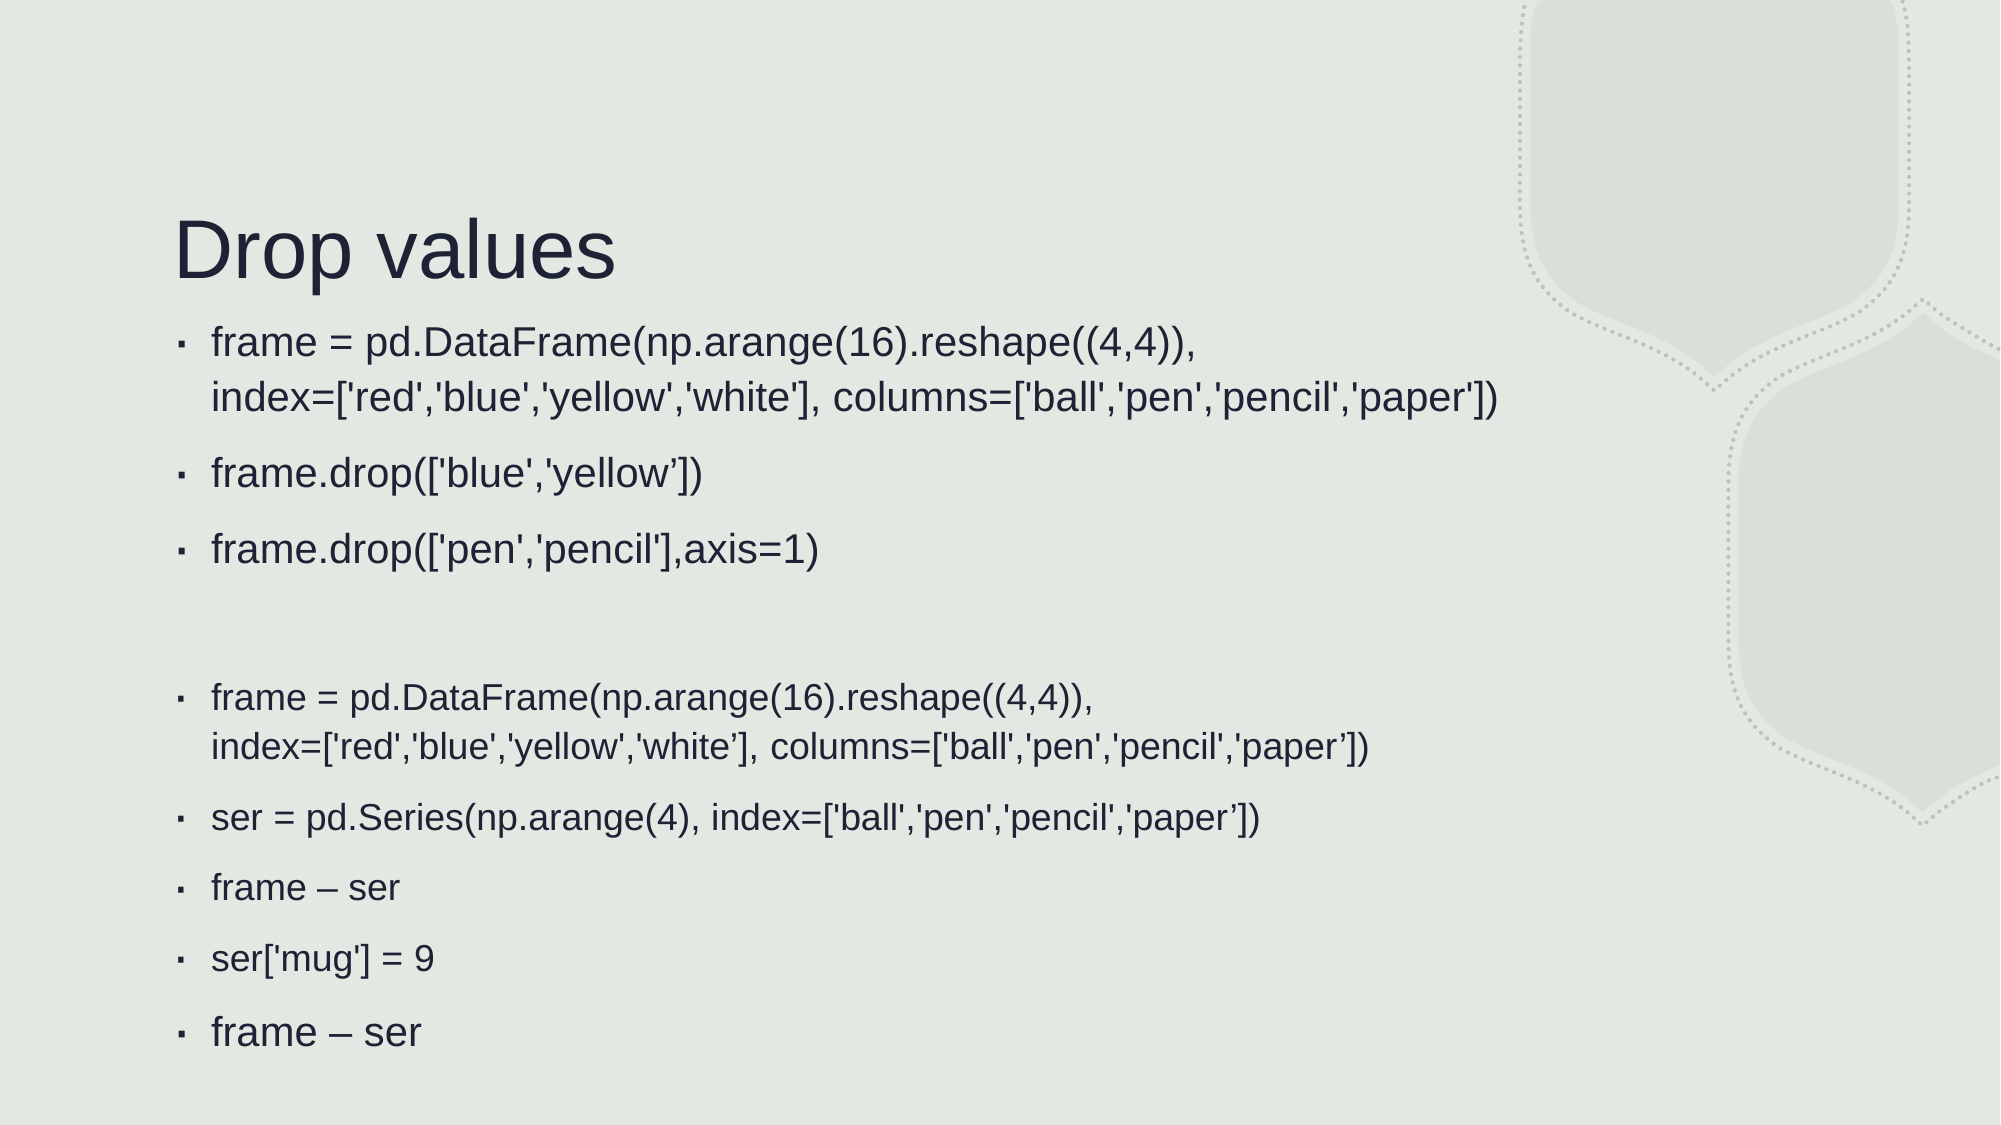

# Drop values
frame = pd.DataFrame(np.arange(16).reshape((4,4)), index=['red','blue','yellow','white'], columns=['ball','pen','pencil','paper'])
frame.drop(['blue','yellow’])
frame.drop(['pen','pencil'],axis=1)

frame = pd.DataFrame(np.arange(16).reshape((4,4)),  index=['red','blue','yellow','white’], columns=['ball','pen','pencil','paper’])
ser = pd.Series(np.arange(4), index=['ball','pen','pencil','paper’])
frame – ser
ser['mug'] = 9
frame – ser